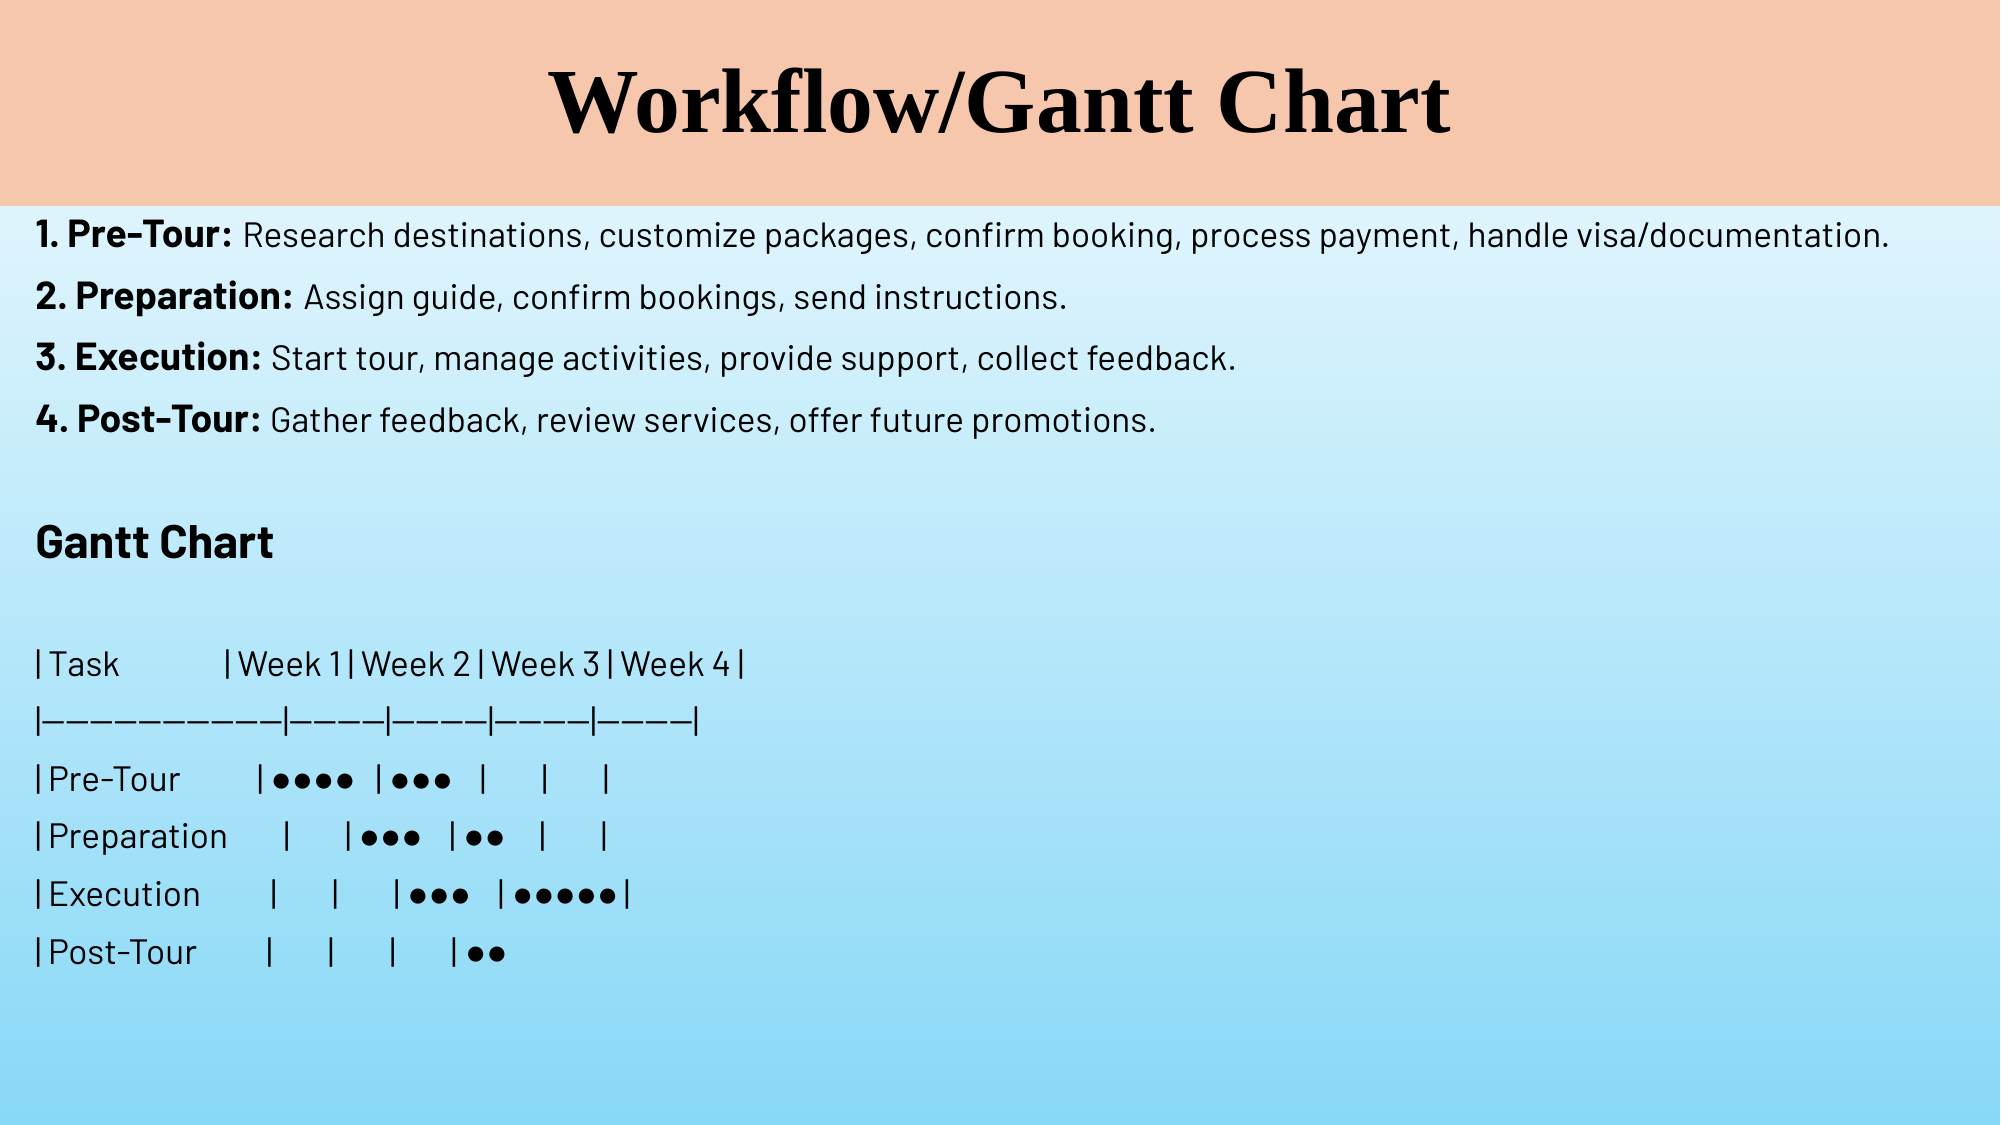

# Workflow/Gantt Chart
1. Pre-Tour: Research destinations, customize packages, confirm booking, process payment, handle visa/documentation.
2. Preparation: Assign guide, confirm bookings, send instructions.
3. Execution: Start tour, manage activities, provide support, collect feedback.
4. Post-Tour: Gather feedback, review services, offer future promotions.

Gantt Chart

| Task               | Week 1 | Week 2 | Week 3 | Week 4 |
|--------------------|--------|--------|--------|--------|
| Pre-Tour           | ●●●●   | ●●●    |        |        |
| Preparation        |        | ●●●    | ●●     |        |
| Execution          |        |        | ●●●    | ●●●●● |
| Post-Tour          |        |        |        | ●●